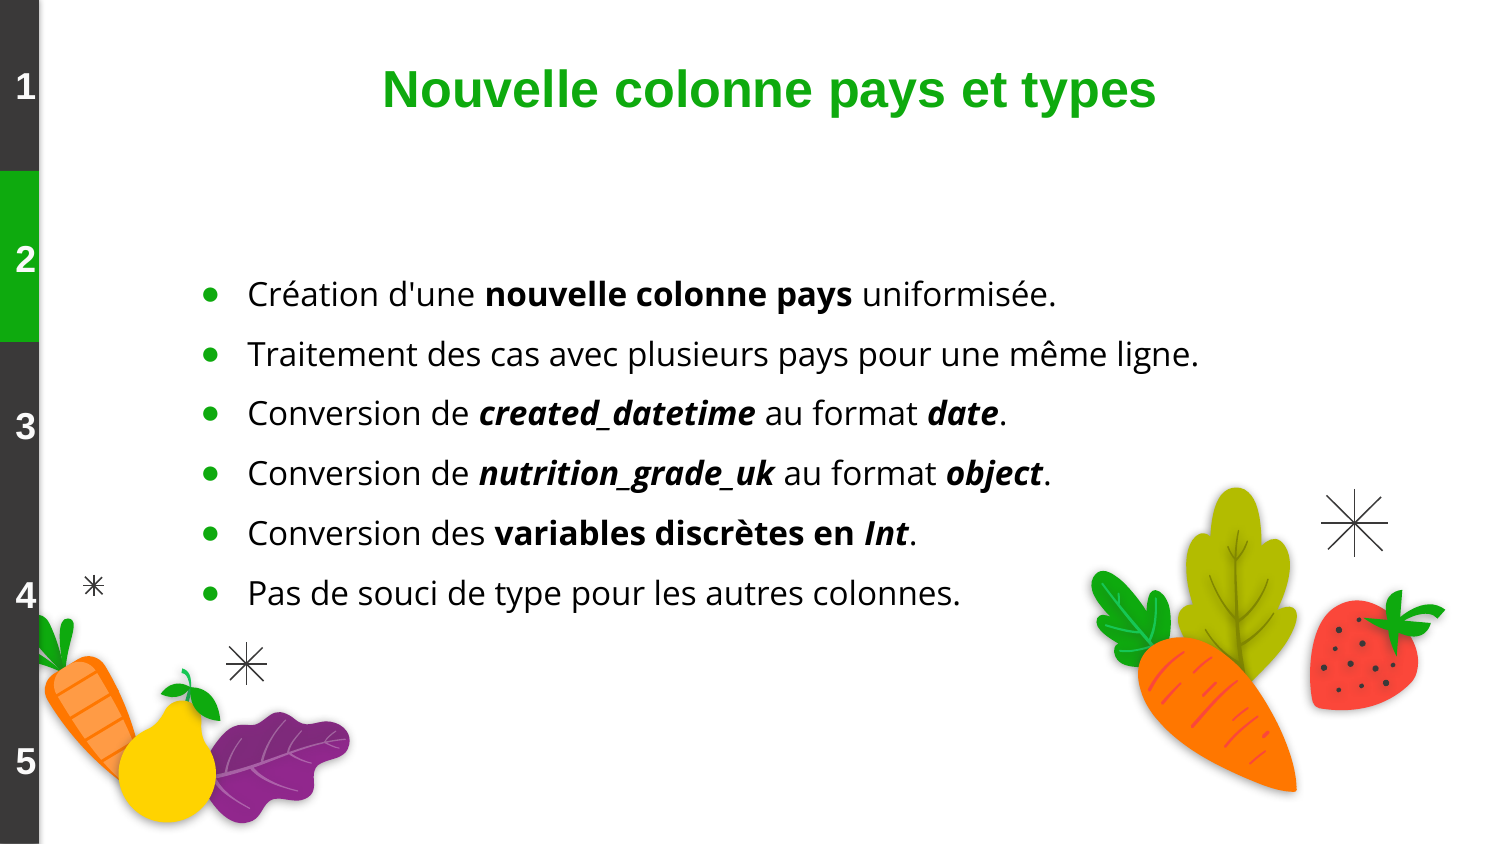

# Nouvelle colonne pays et types
1

2
Création d'une nouvelle colonne pays uniformisée.
Traitement des cas avec plusieurs pays pour une même ligne.
Conversion de created_datetime au format date.
Conversion de nutrition_grade_uk au format object.
Conversion des variables discrètes en Int.
Pas de souci de type pour les autres colonnes.
3

4
5